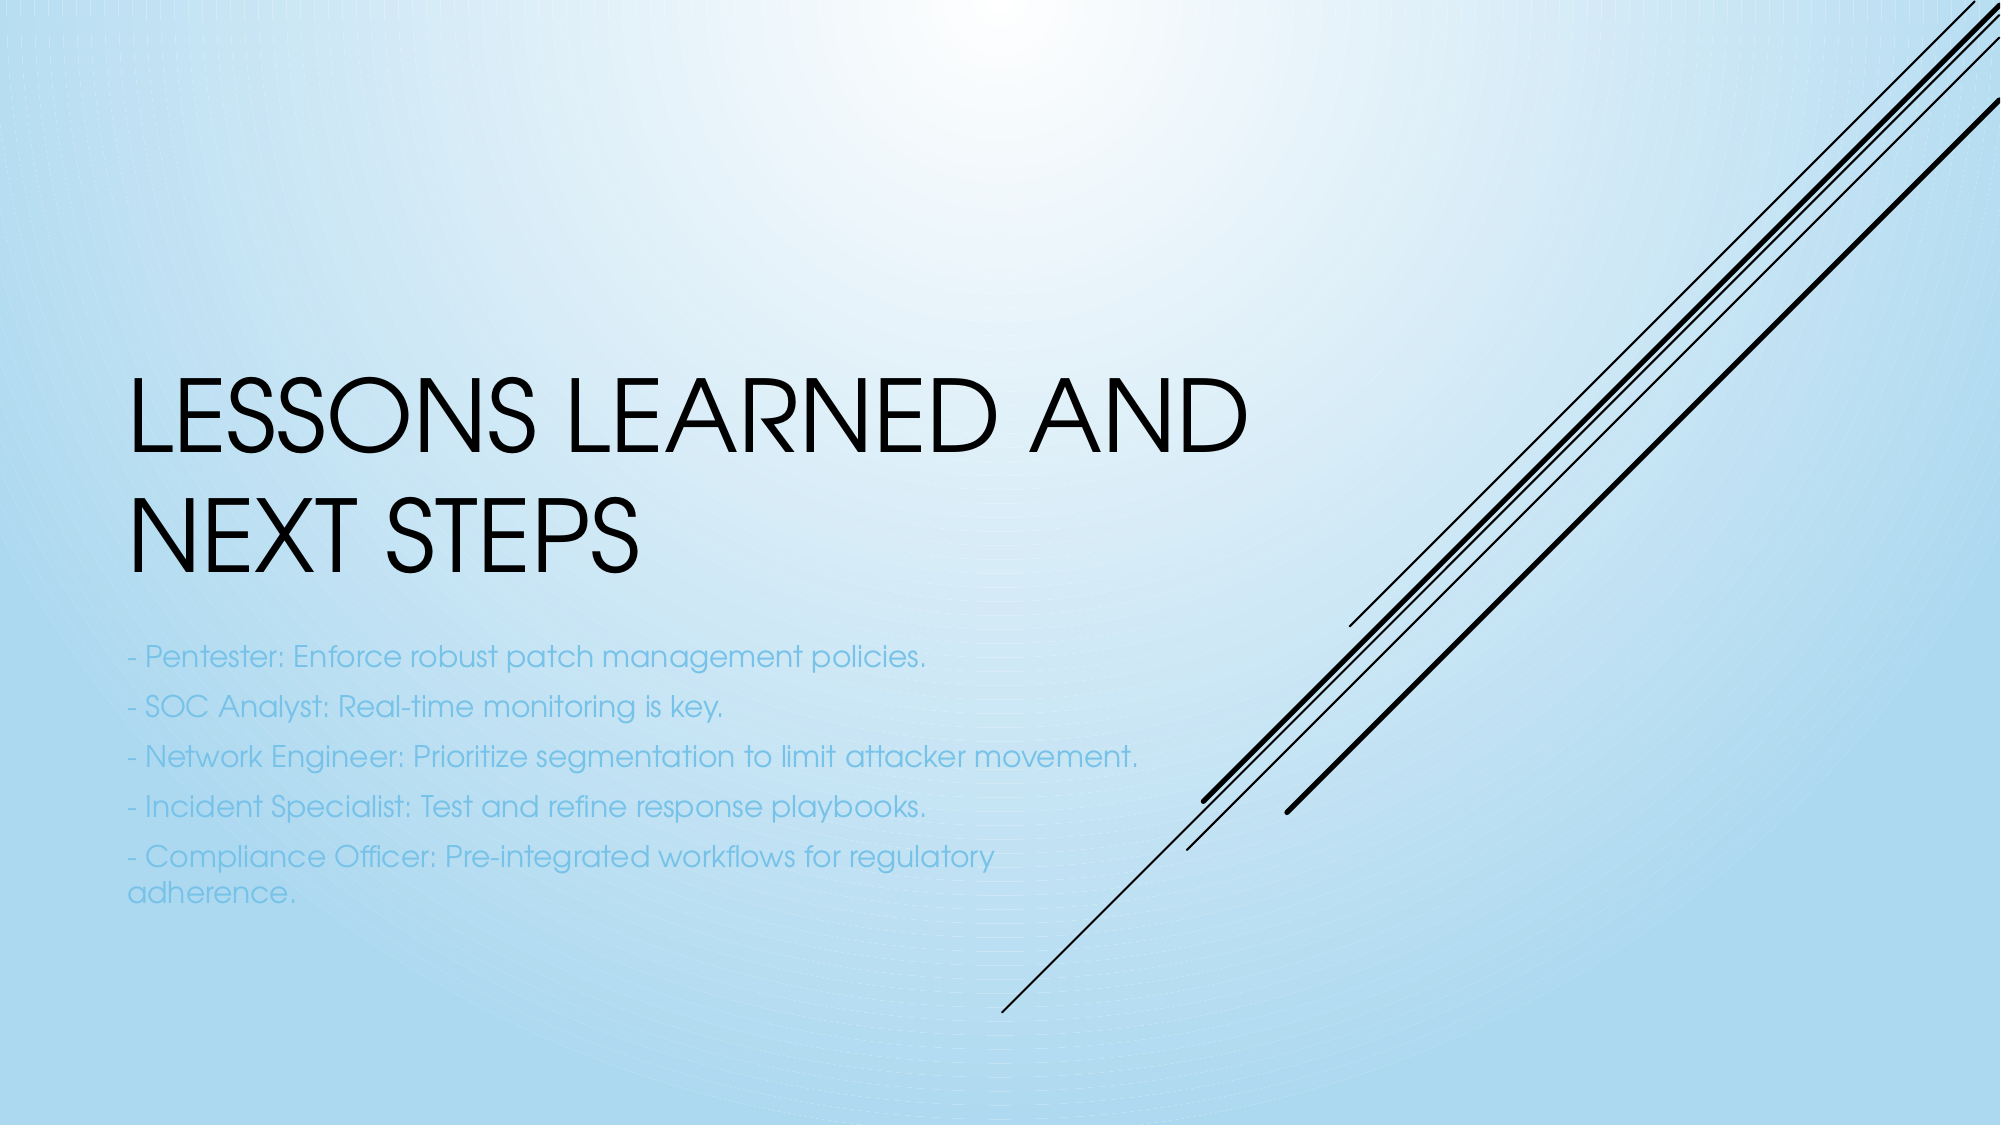

# Lessons Learned and Next Steps
- Pentester: Enforce robust patch management policies.
- SOC Analyst: Real-time monitoring is key.
- Network Engineer: Prioritize segmentation to limit attacker movement.
- Incident Specialist: Test and refine response playbooks.
- Compliance Officer: Pre-integrated workflows for regulatory adherence.